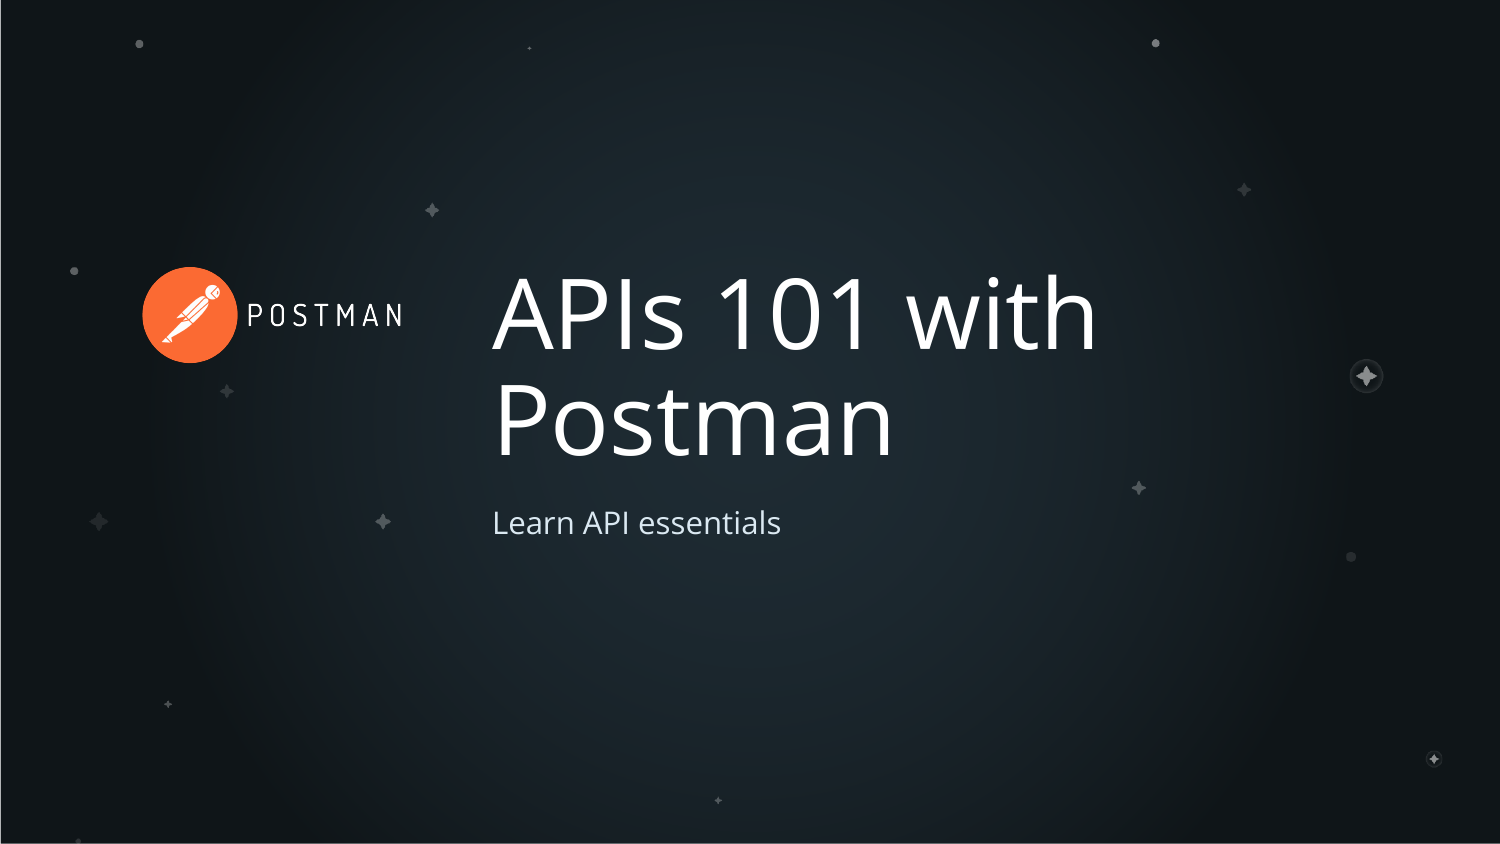

# APIs 101 with Postman
Learn API essentials